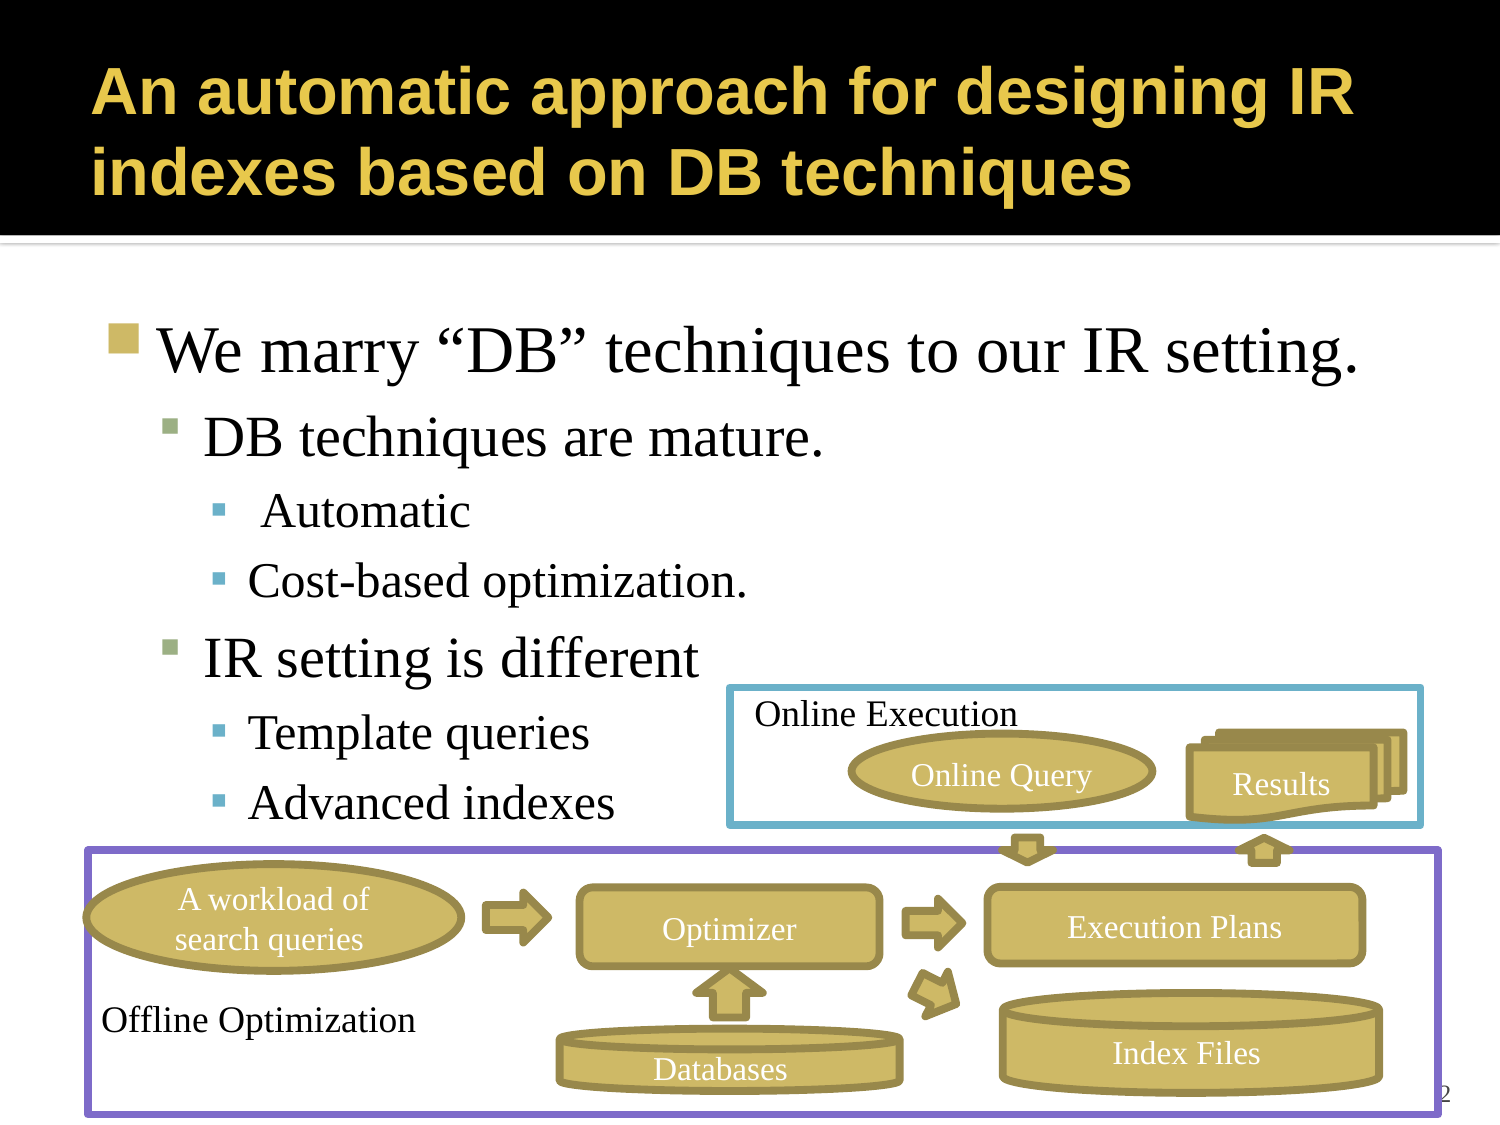

# An automatic approach for designing IR indexes based on DB techniques
We marry “DB” techniques to our IR setting.
DB techniques are mature.
 Automatic
Cost-based optimization.
IR setting is different
Template queries
Advanced indexes

Online Execution

Results
Online Query

A workload of search queries
Execution Plans
Optimizer

Offline Optimization
Index Files
Databases
82